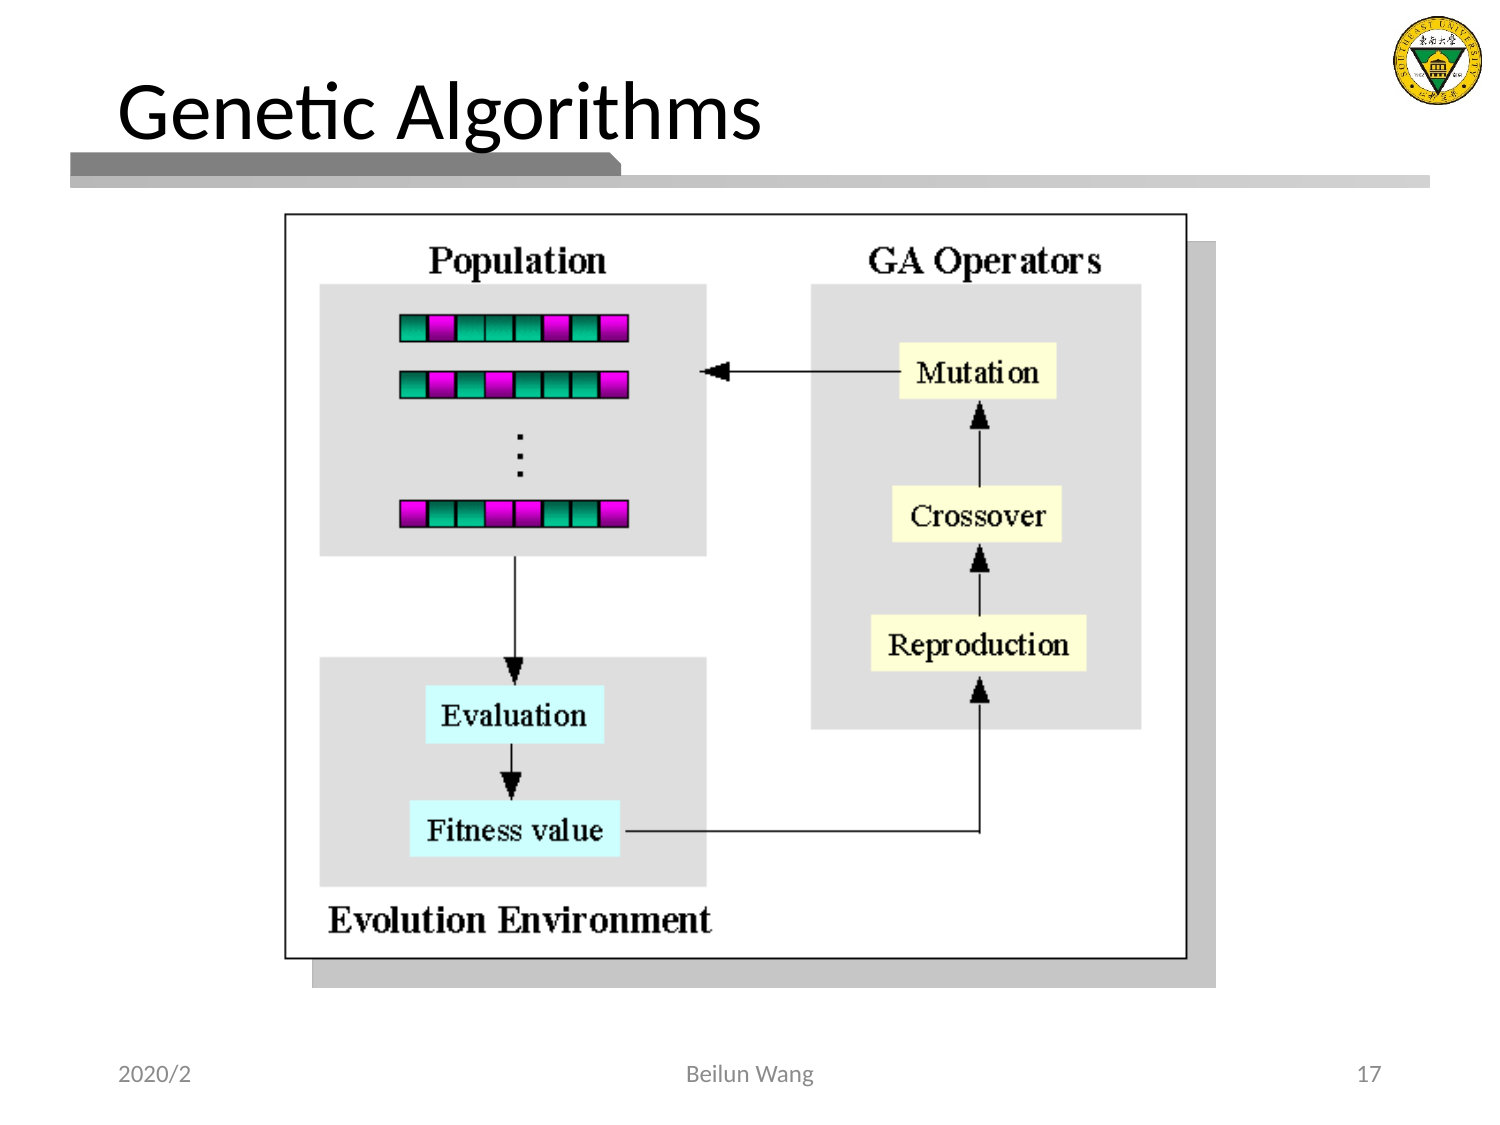

# Genetic Algorithms

2020/2
Beilun Wang
17